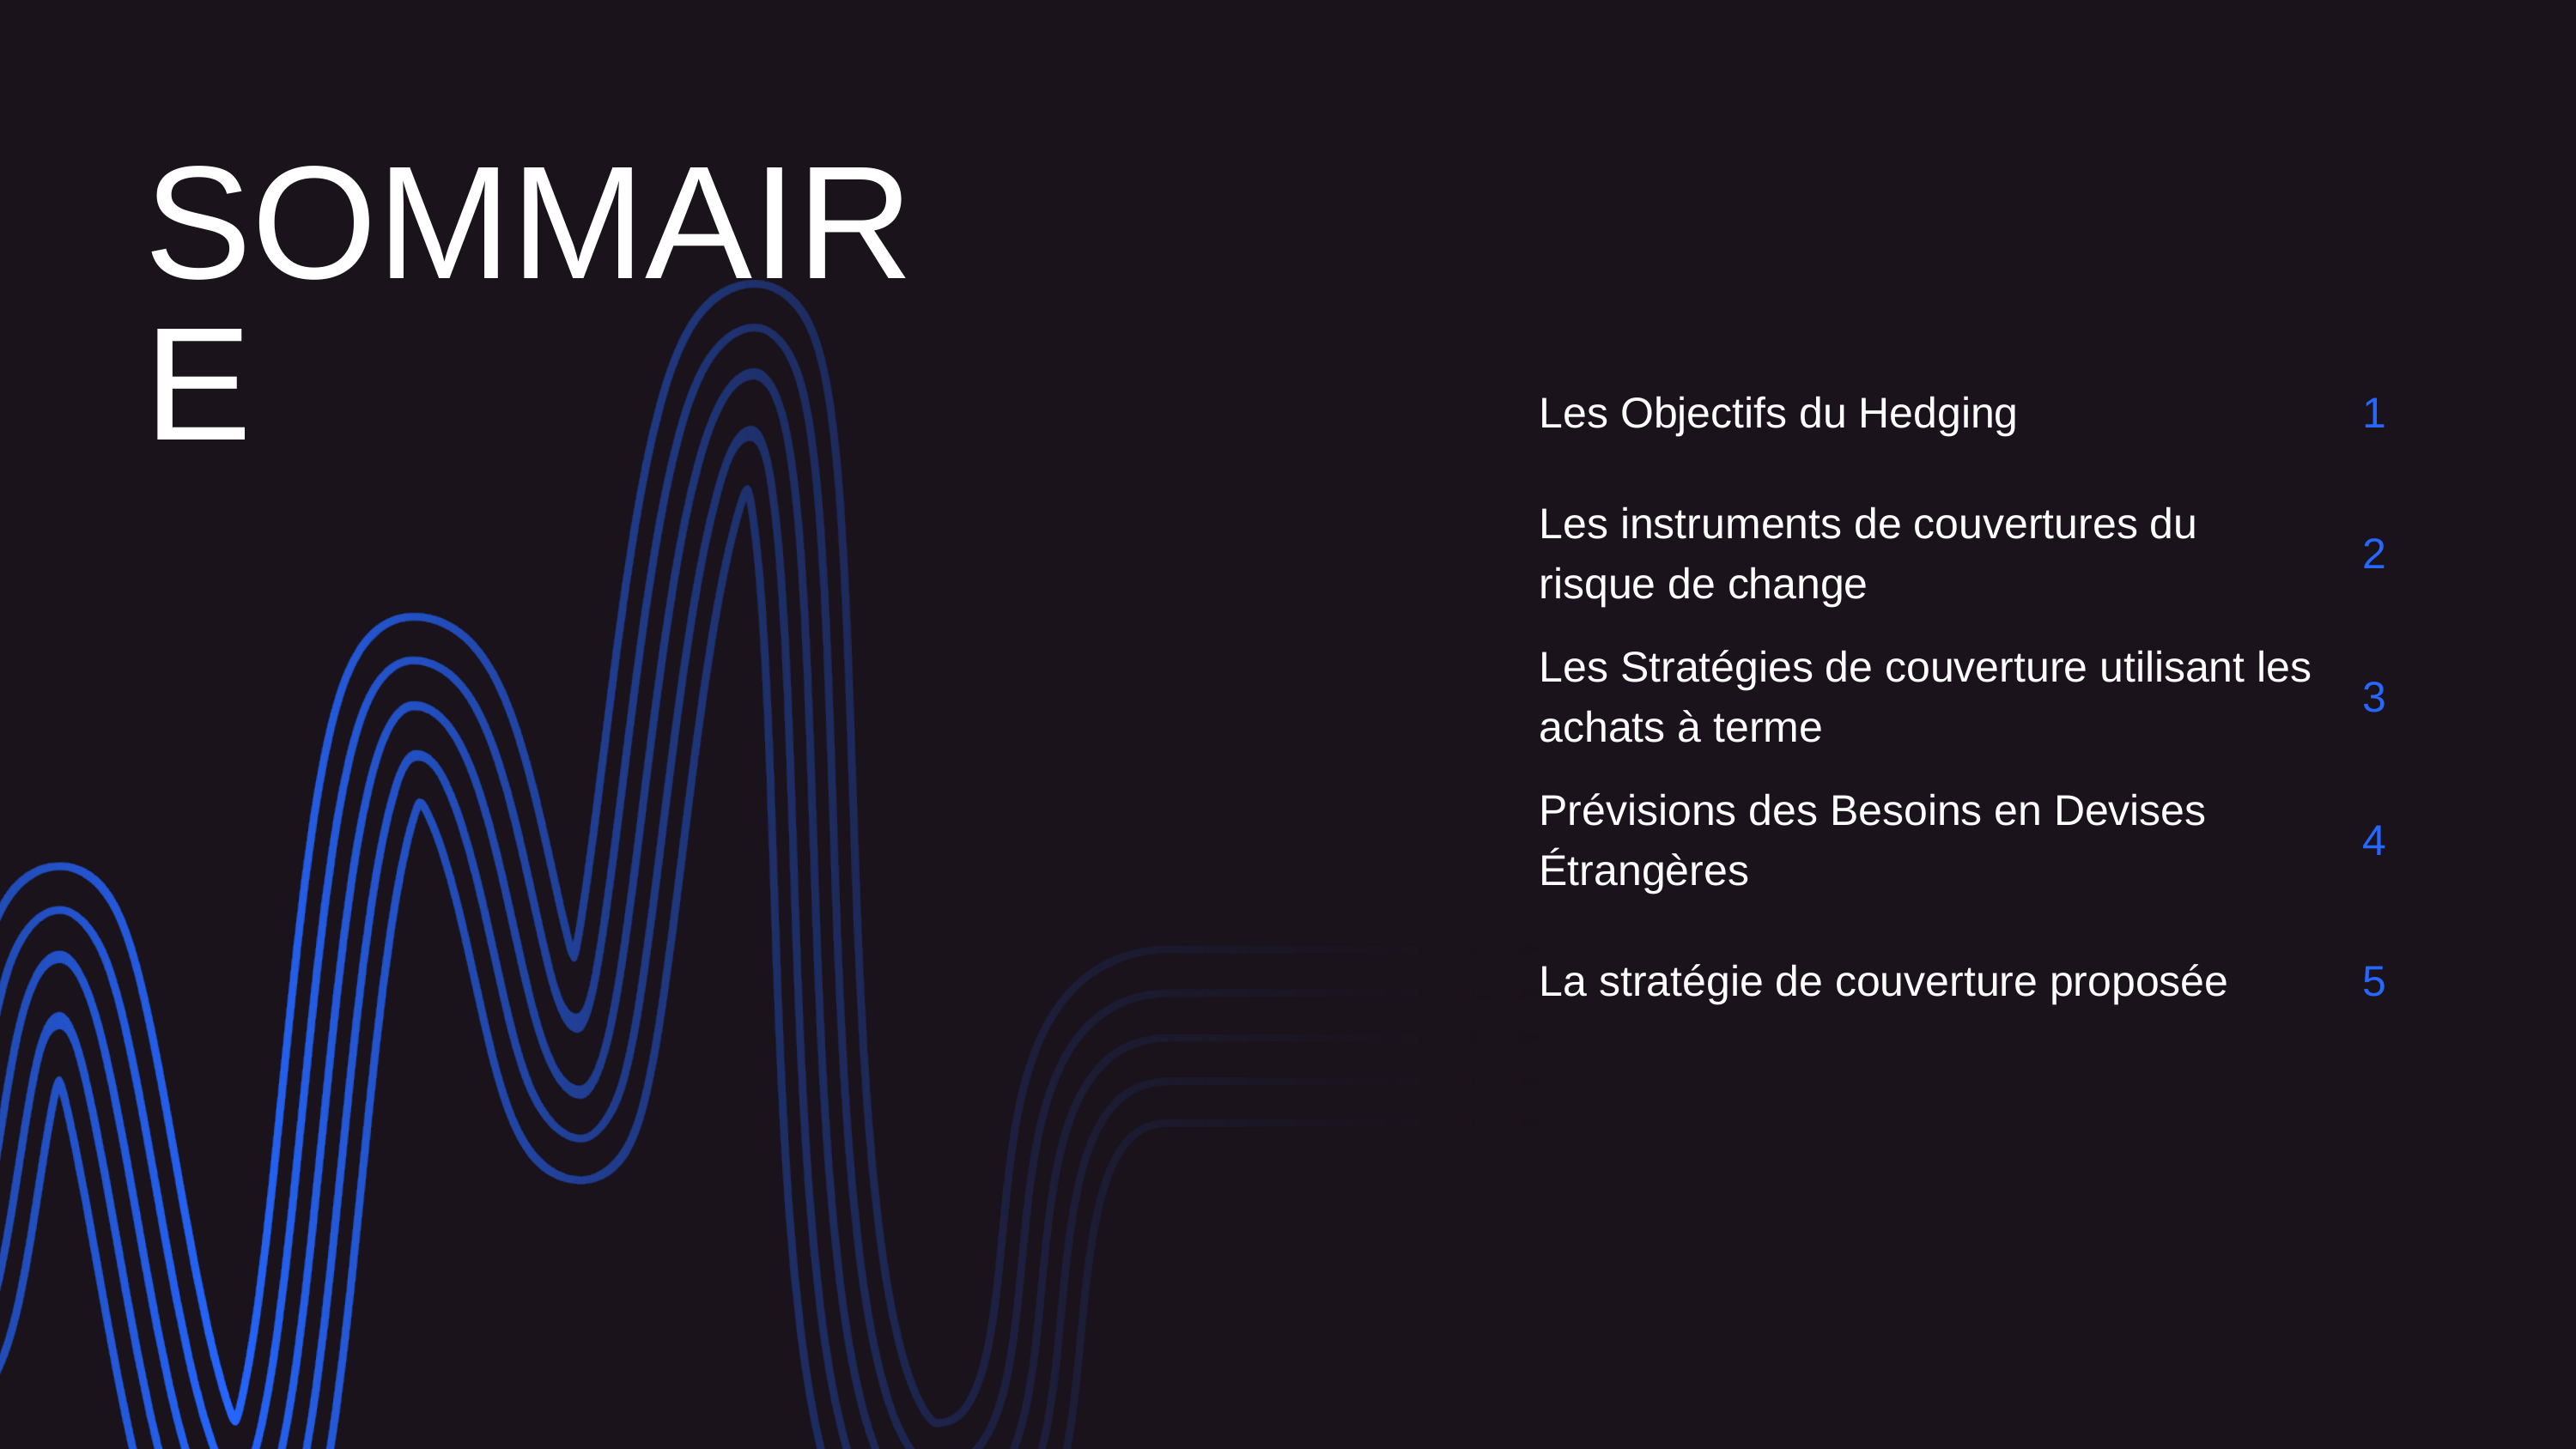

SOMMAIRE

| Les Objectifs du Hedging | 1 |
| --- | --- |
| Les instruments de couvertures du risque de change | 2 |
| Les Stratégies de couverture utilisant les achats à terme | 3 |
| Prévisions des Besoins en Devises Étrangères | 4 |
| La stratégie de couverture proposée | 5 |
|  |  |